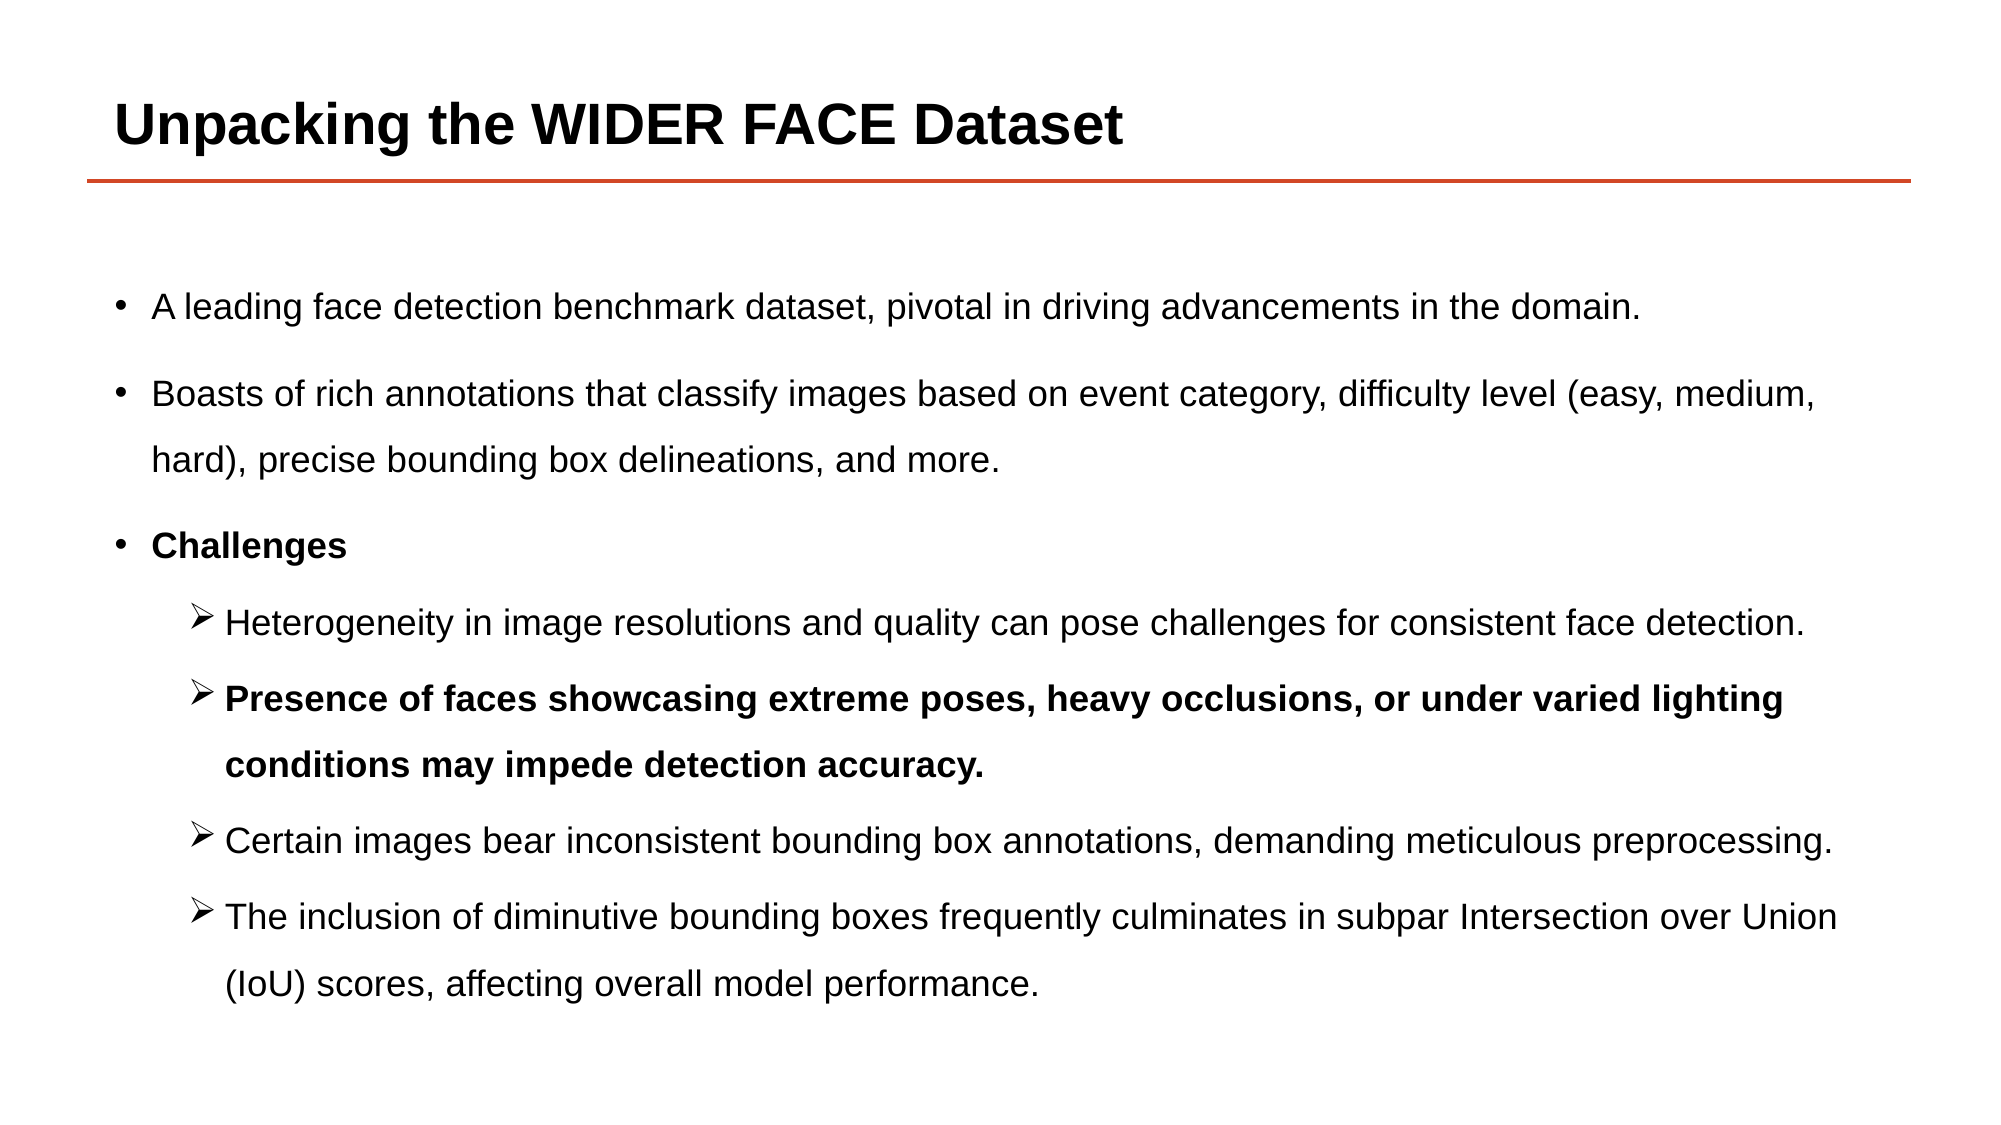

# Unpacking the WIDER FACE Dataset
A leading face detection benchmark dataset, pivotal in driving advancements in the domain.
Boasts of rich annotations that classify images based on event category, difficulty level (easy, medium, hard), precise bounding box delineations, and more.
Challenges
Heterogeneity in image resolutions and quality can pose challenges for consistent face detection.
Presence of faces showcasing extreme poses, heavy occlusions, or under varied lighting conditions may impede detection accuracy.
Certain images bear inconsistent bounding box annotations, demanding meticulous preprocessing.
The inclusion of diminutive bounding boxes frequently culminates in subpar Intersection over Union (IoU) scores, affecting overall model performance.